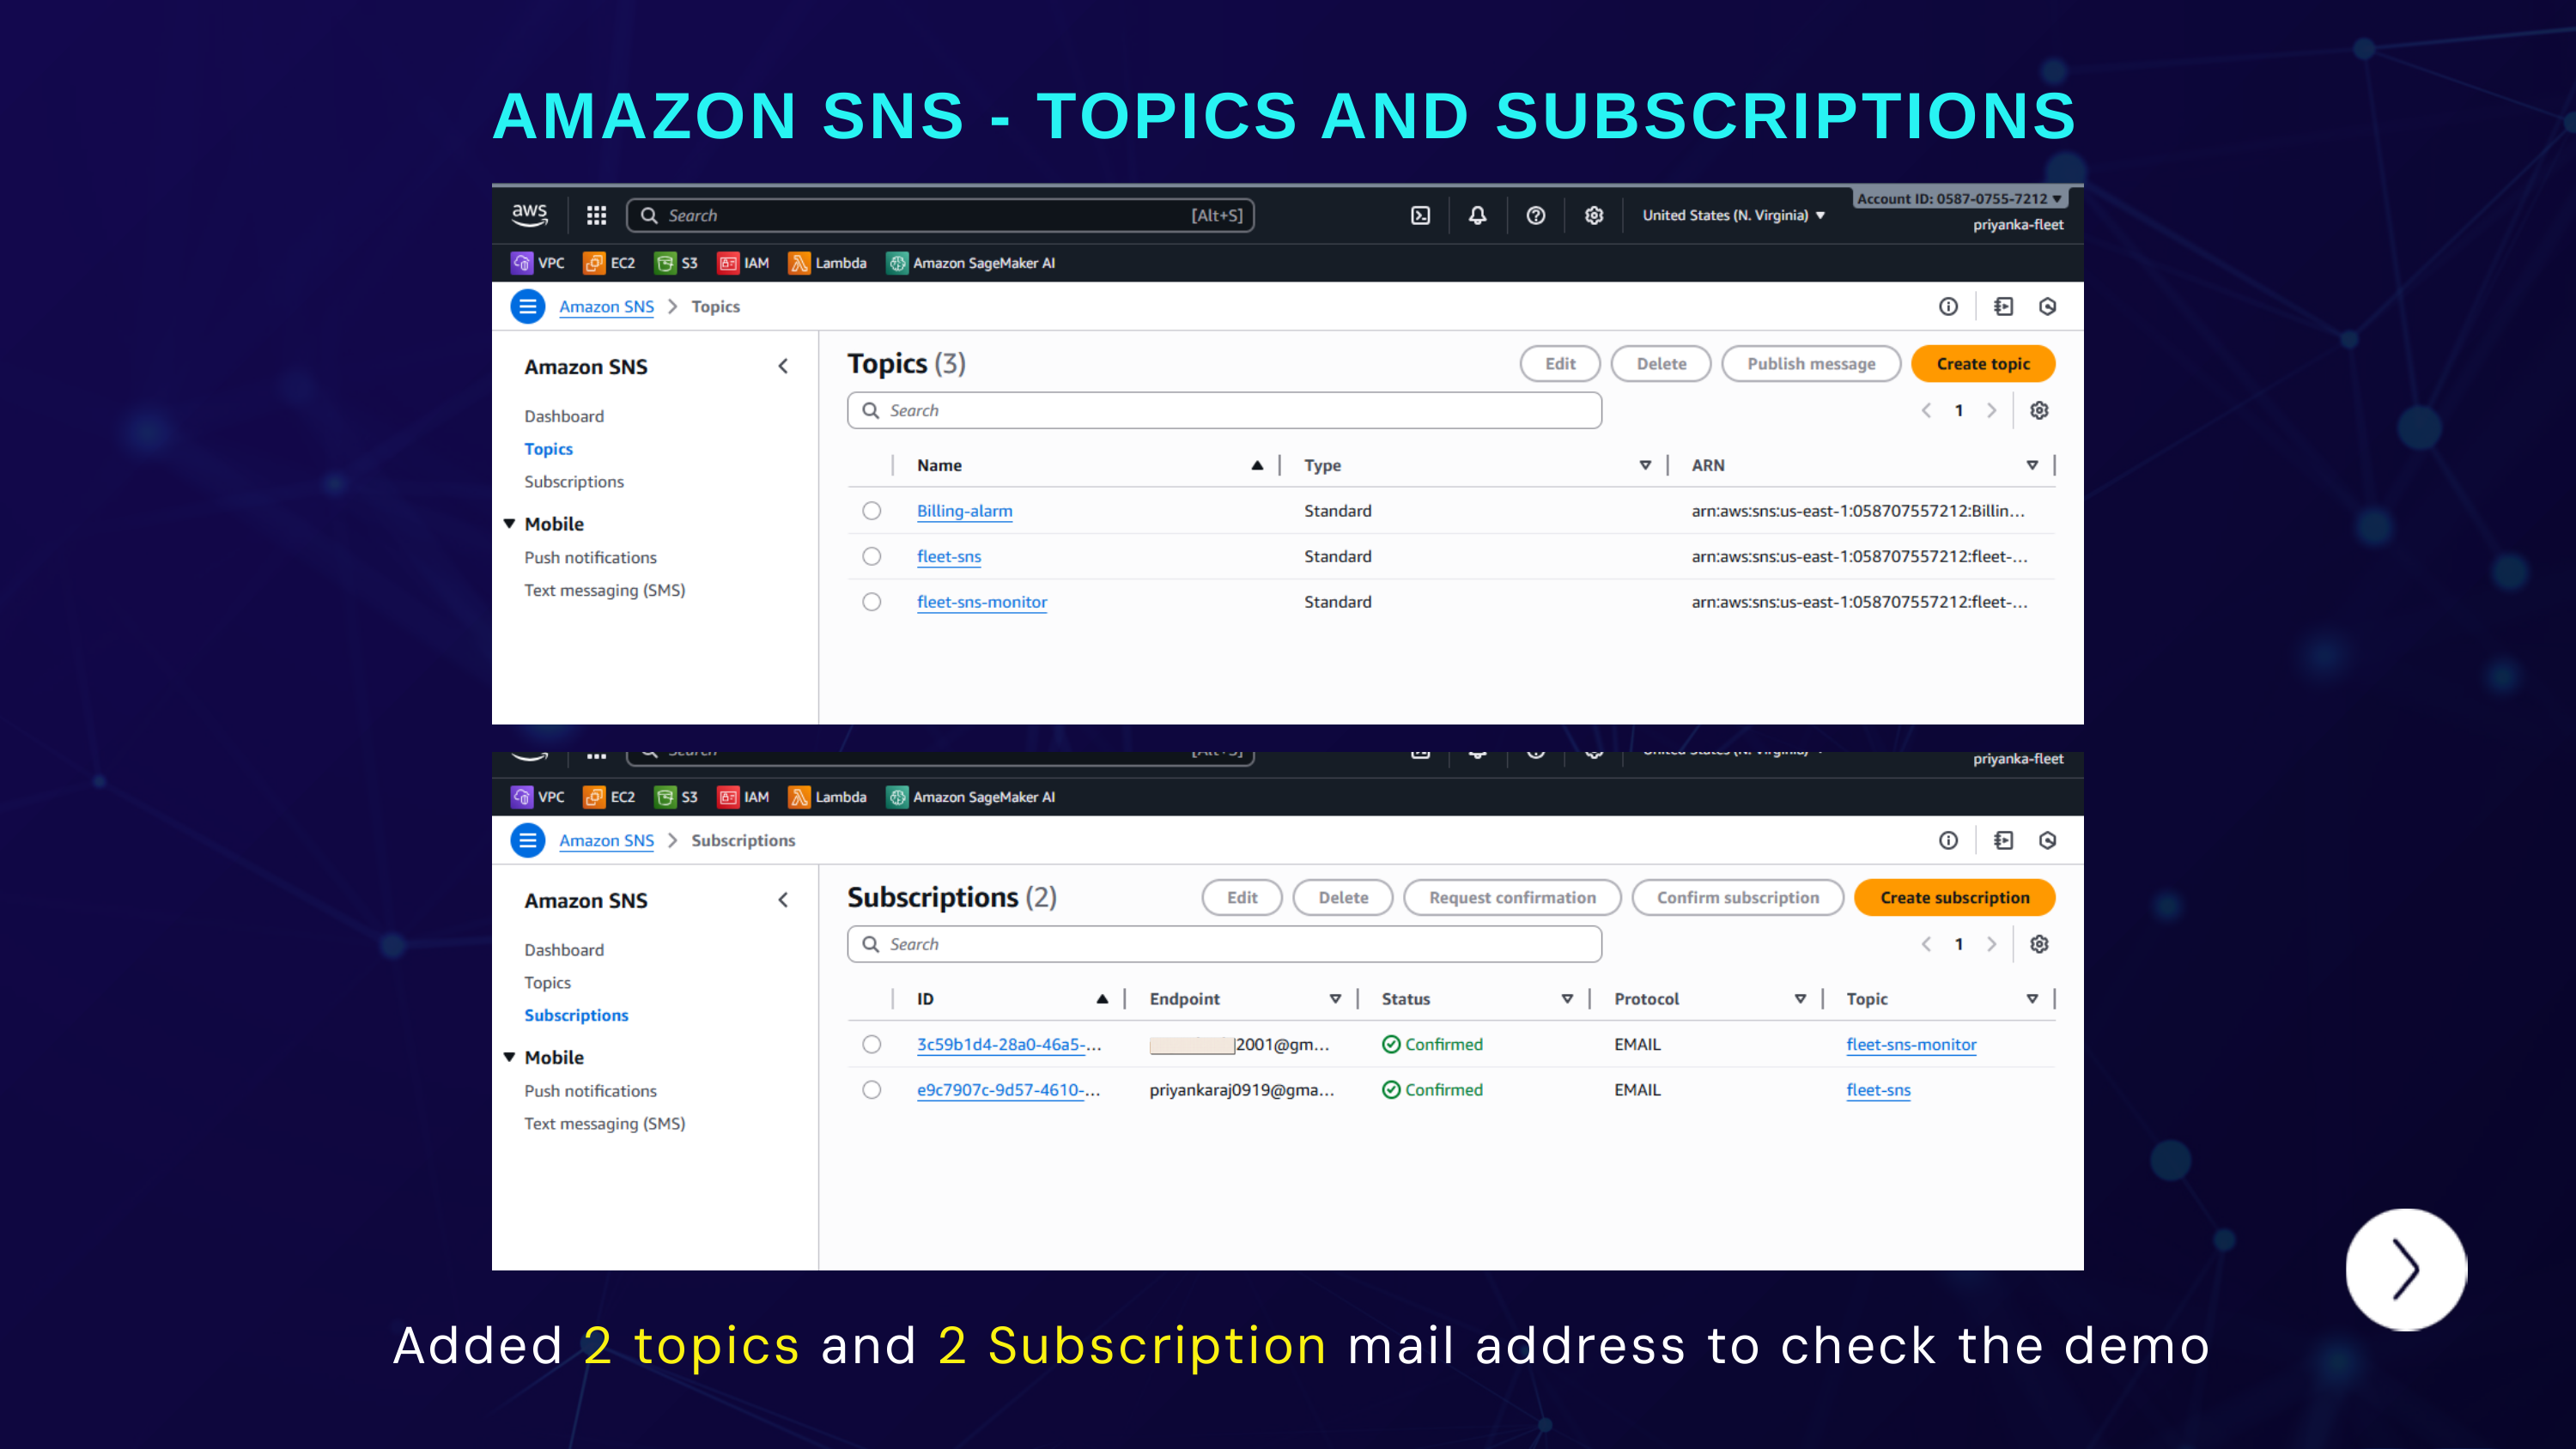

AMAZON SNS - TOPICS AND SUBSCRIPTIONS

Added 2 topics and 2 Subscription mail address to check the demo